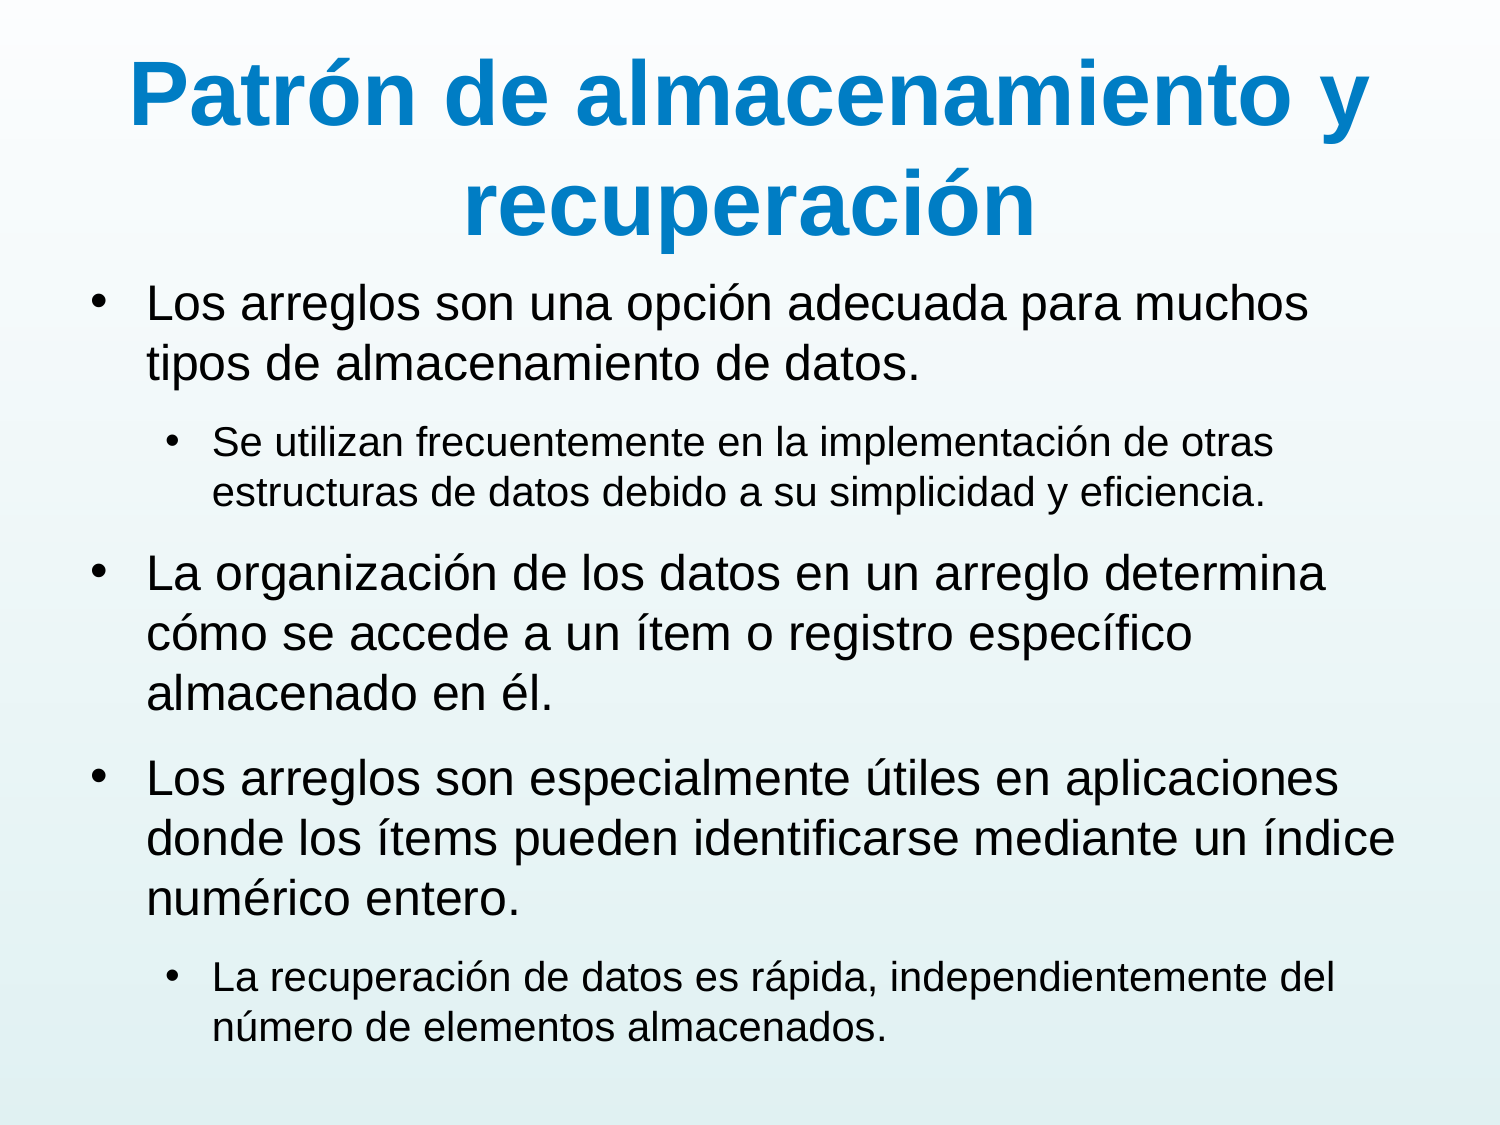

# Patrón de almacenamiento y recuperación
Los arreglos son una opción adecuada para muchos tipos de almacenamiento de datos.
Se utilizan frecuentemente en la implementación de otras estructuras de datos debido a su simplicidad y eficiencia.
La organización de los datos en un arreglo determina cómo se accede a un ítem o registro específico almacenado en él.
Los arreglos son especialmente útiles en aplicaciones donde los ítems pueden identificarse mediante un índice numérico entero.
La recuperación de datos es rápida, independientemente del número de elementos almacenados.